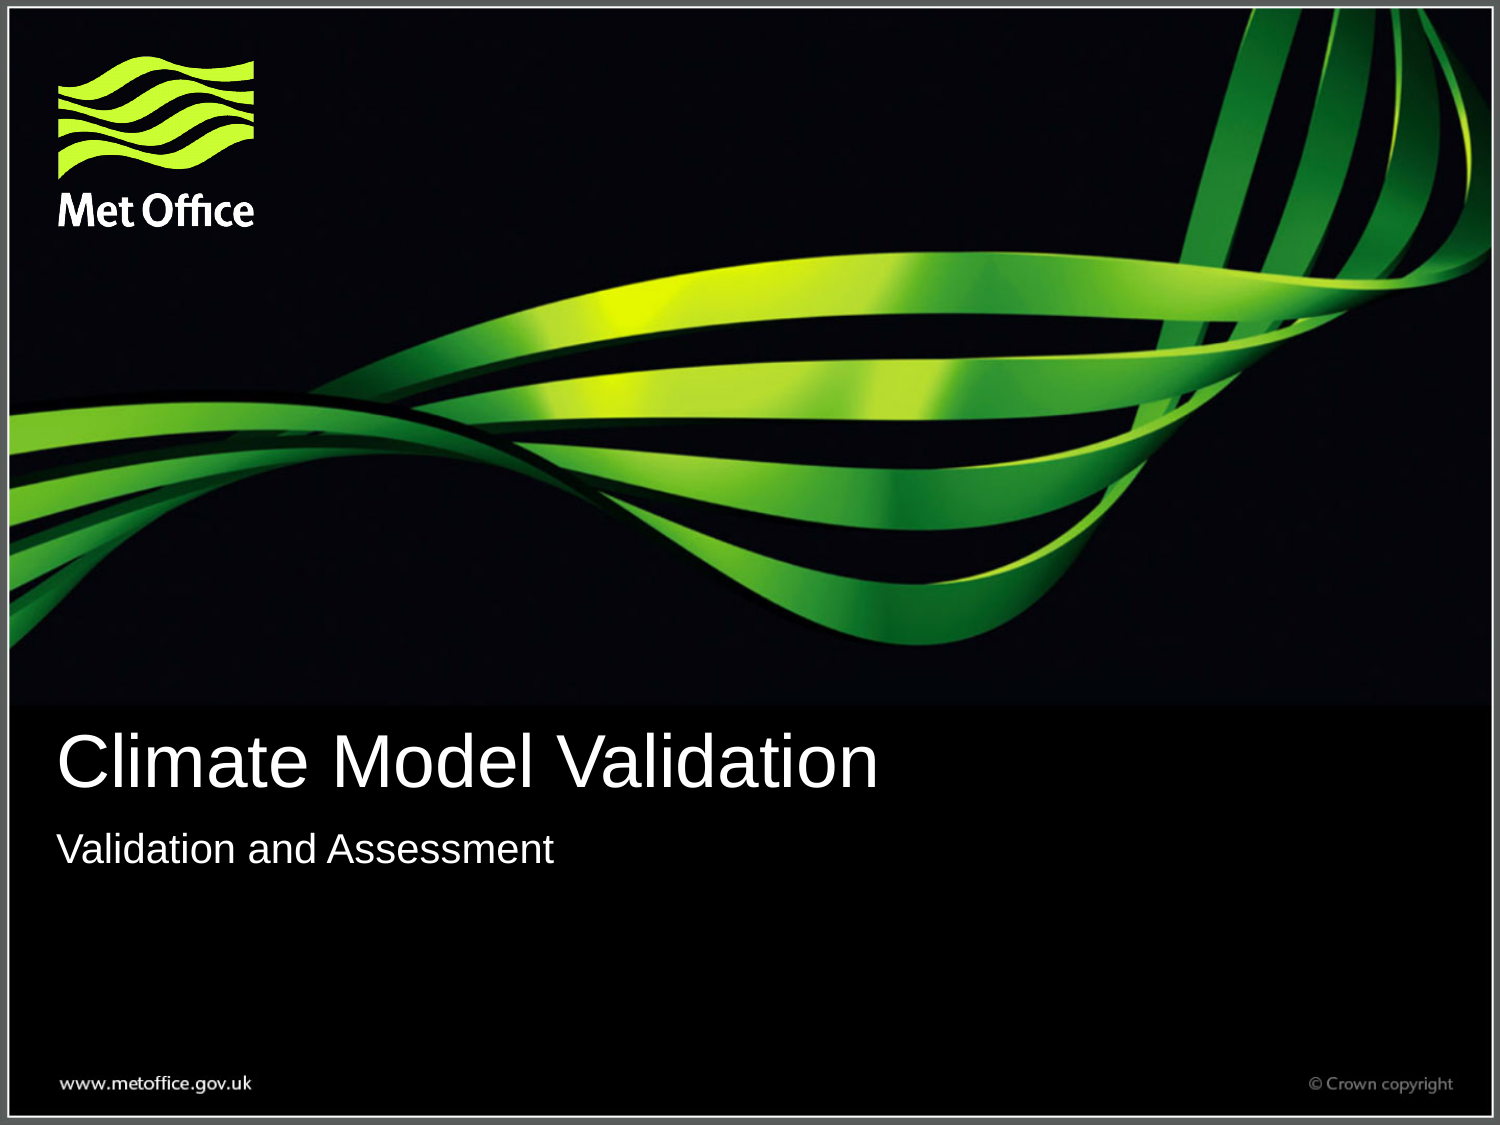

# Climate Model Validation
Validation and Assessment